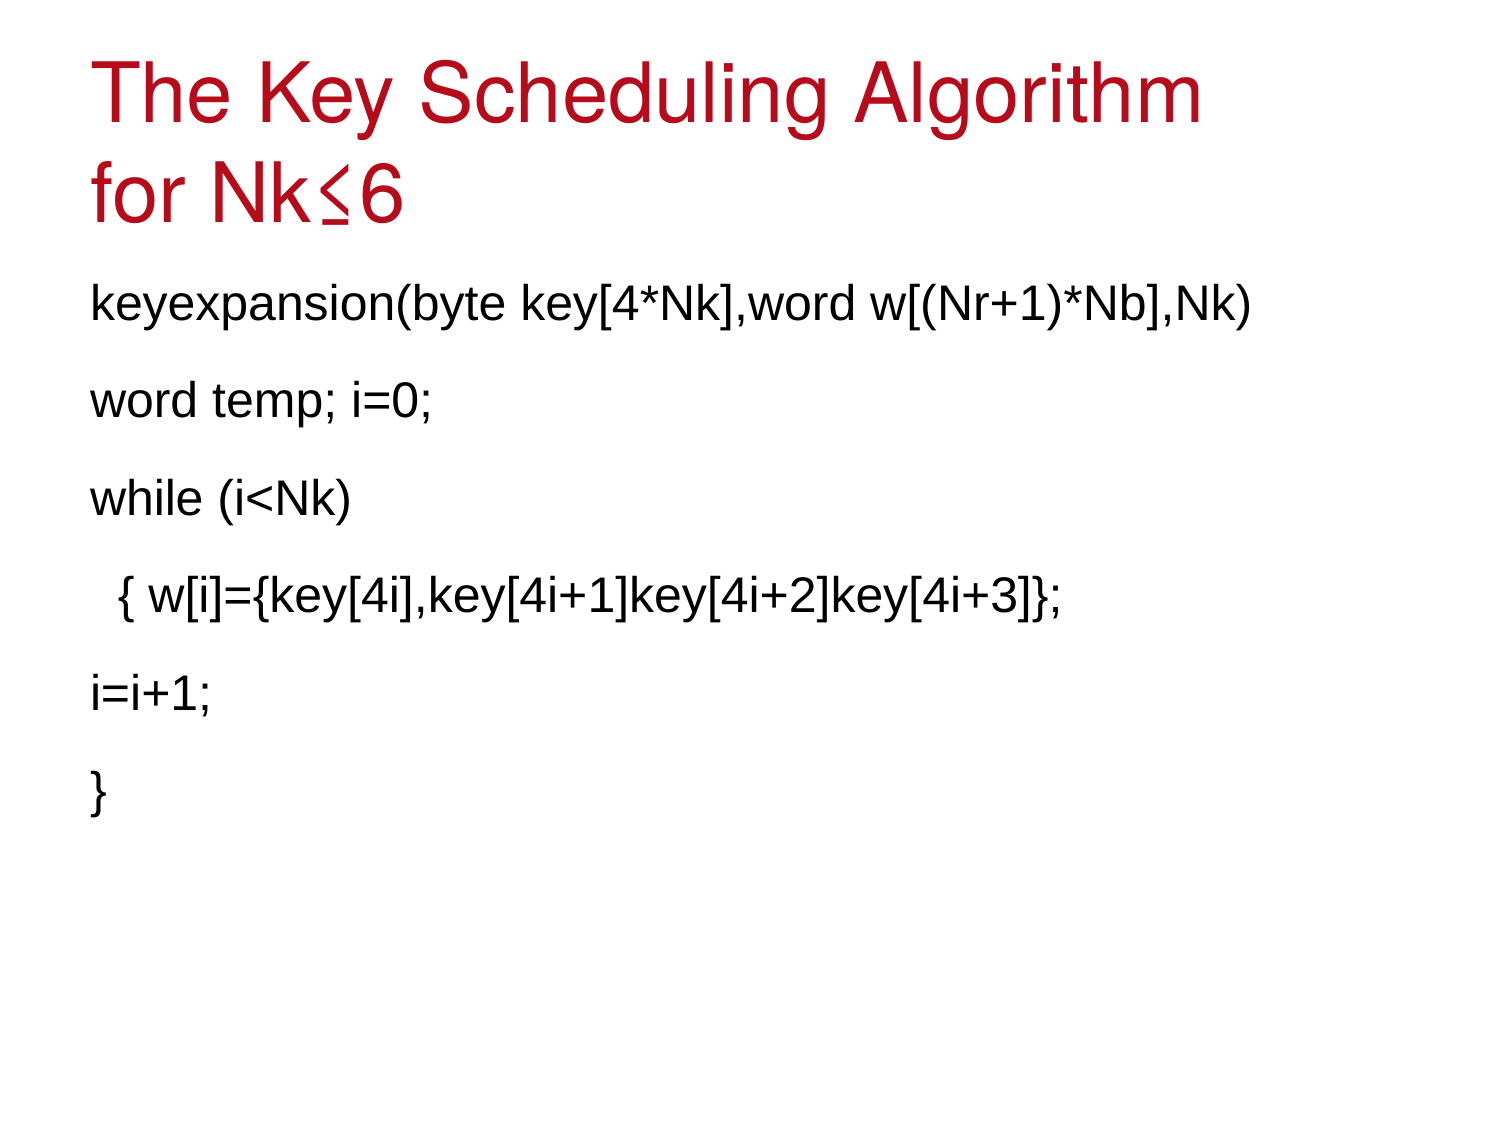

# The Key Scheduling Algorithm     for Nk≤6
keyexpansion(byte key[4*Nk],word w[(Nr+1)*Nb],Nk)
word temp; i=0;
while (i<Nk)
  { w[i]={key[4i],key[4i+1]key[4i+2]key[4i+3]};
i=i+1;
}